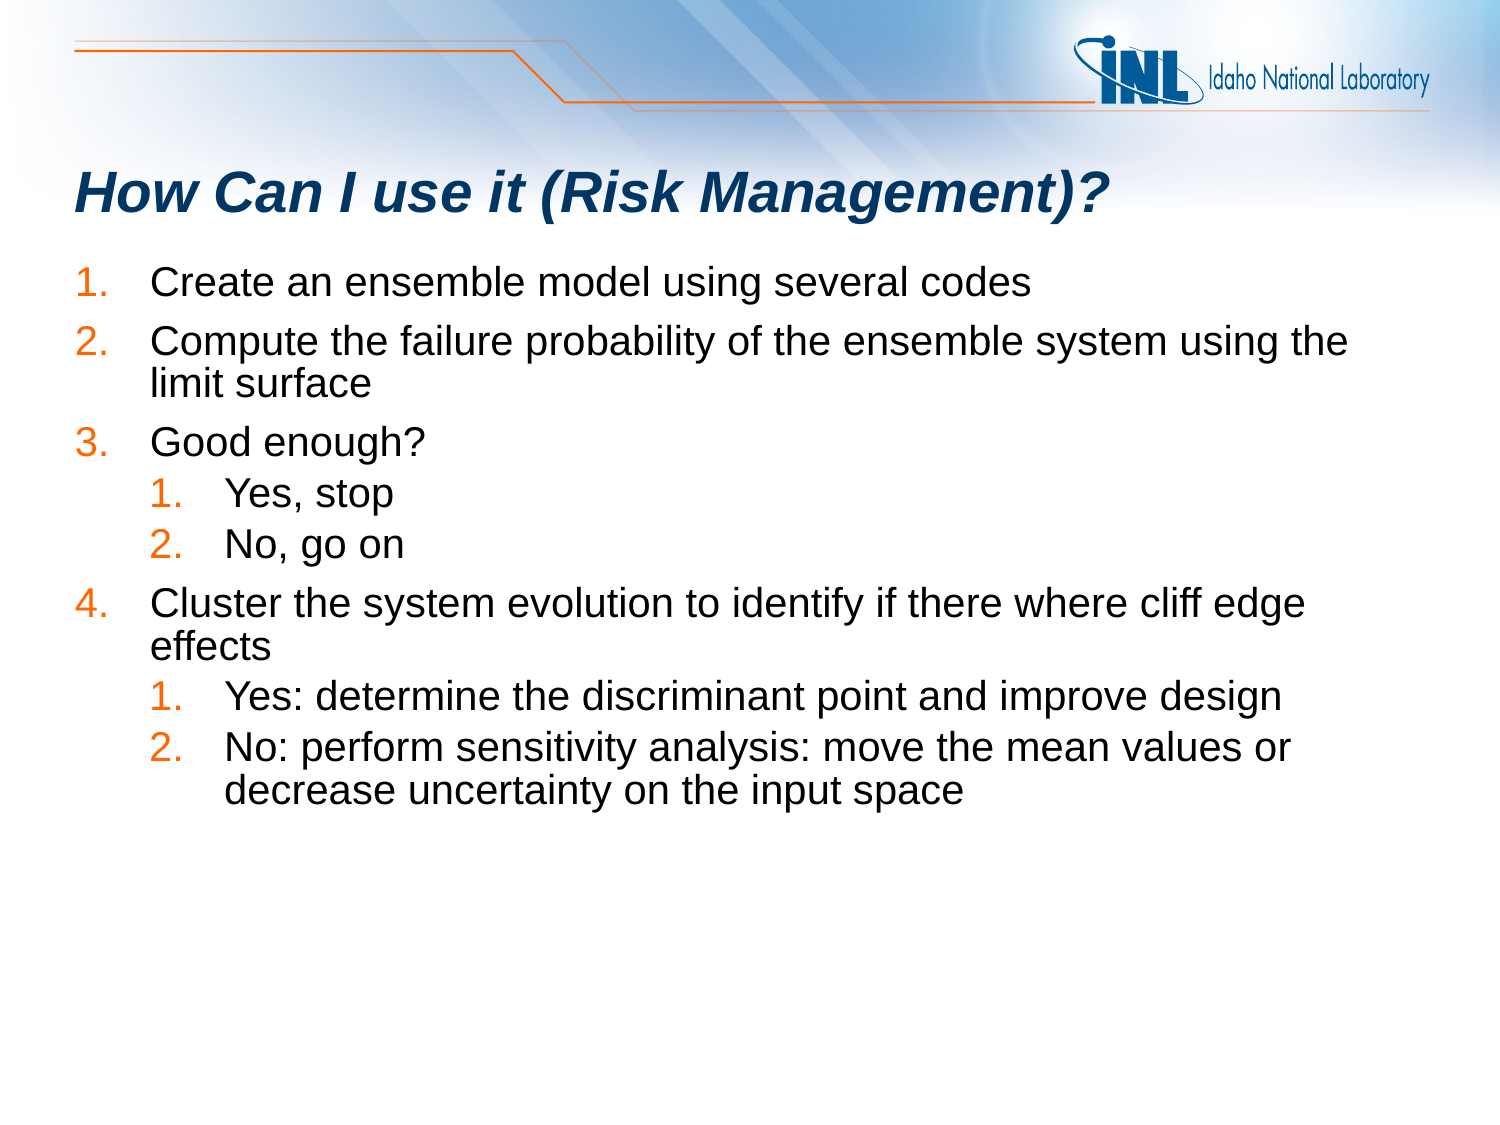

# How Can I use it (Risk Management)?
Create an ensemble model using several codes
Compute the failure probability of the ensemble system using the limit surface
Good enough?
Yes, stop
No, go on
Cluster the system evolution to identify if there where cliff edge effects
Yes: determine the discriminant point and improve design
No: perform sensitivity analysis: move the mean values or decrease uncertainty on the input space